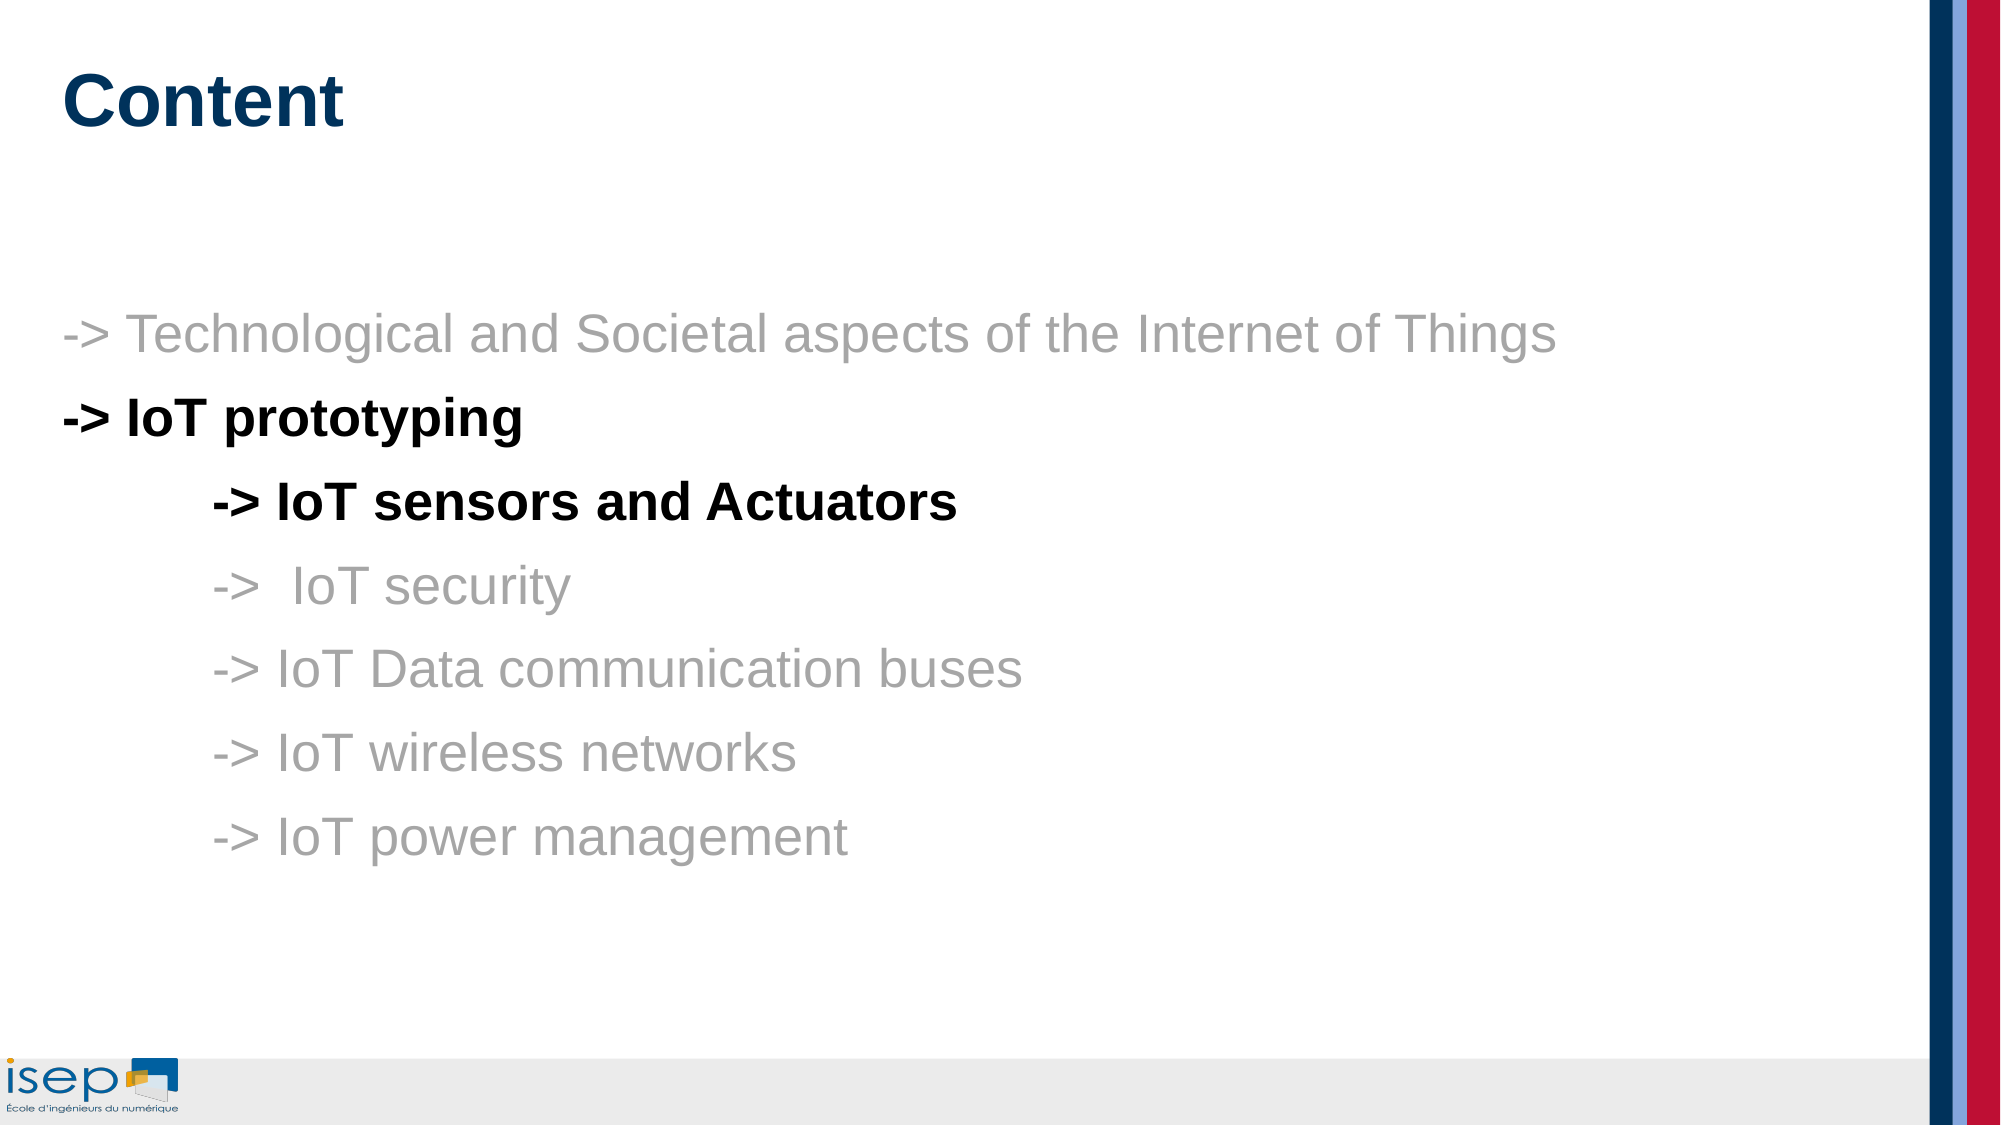

# Content
-> Technological and Societal aspects of the Internet of Things
-> IoT prototyping
	-> IoT sensors and Actuators
	->  IoT security
	-> IoT Data communication buses
	-> IoT wireless networks
	-> IoT power management